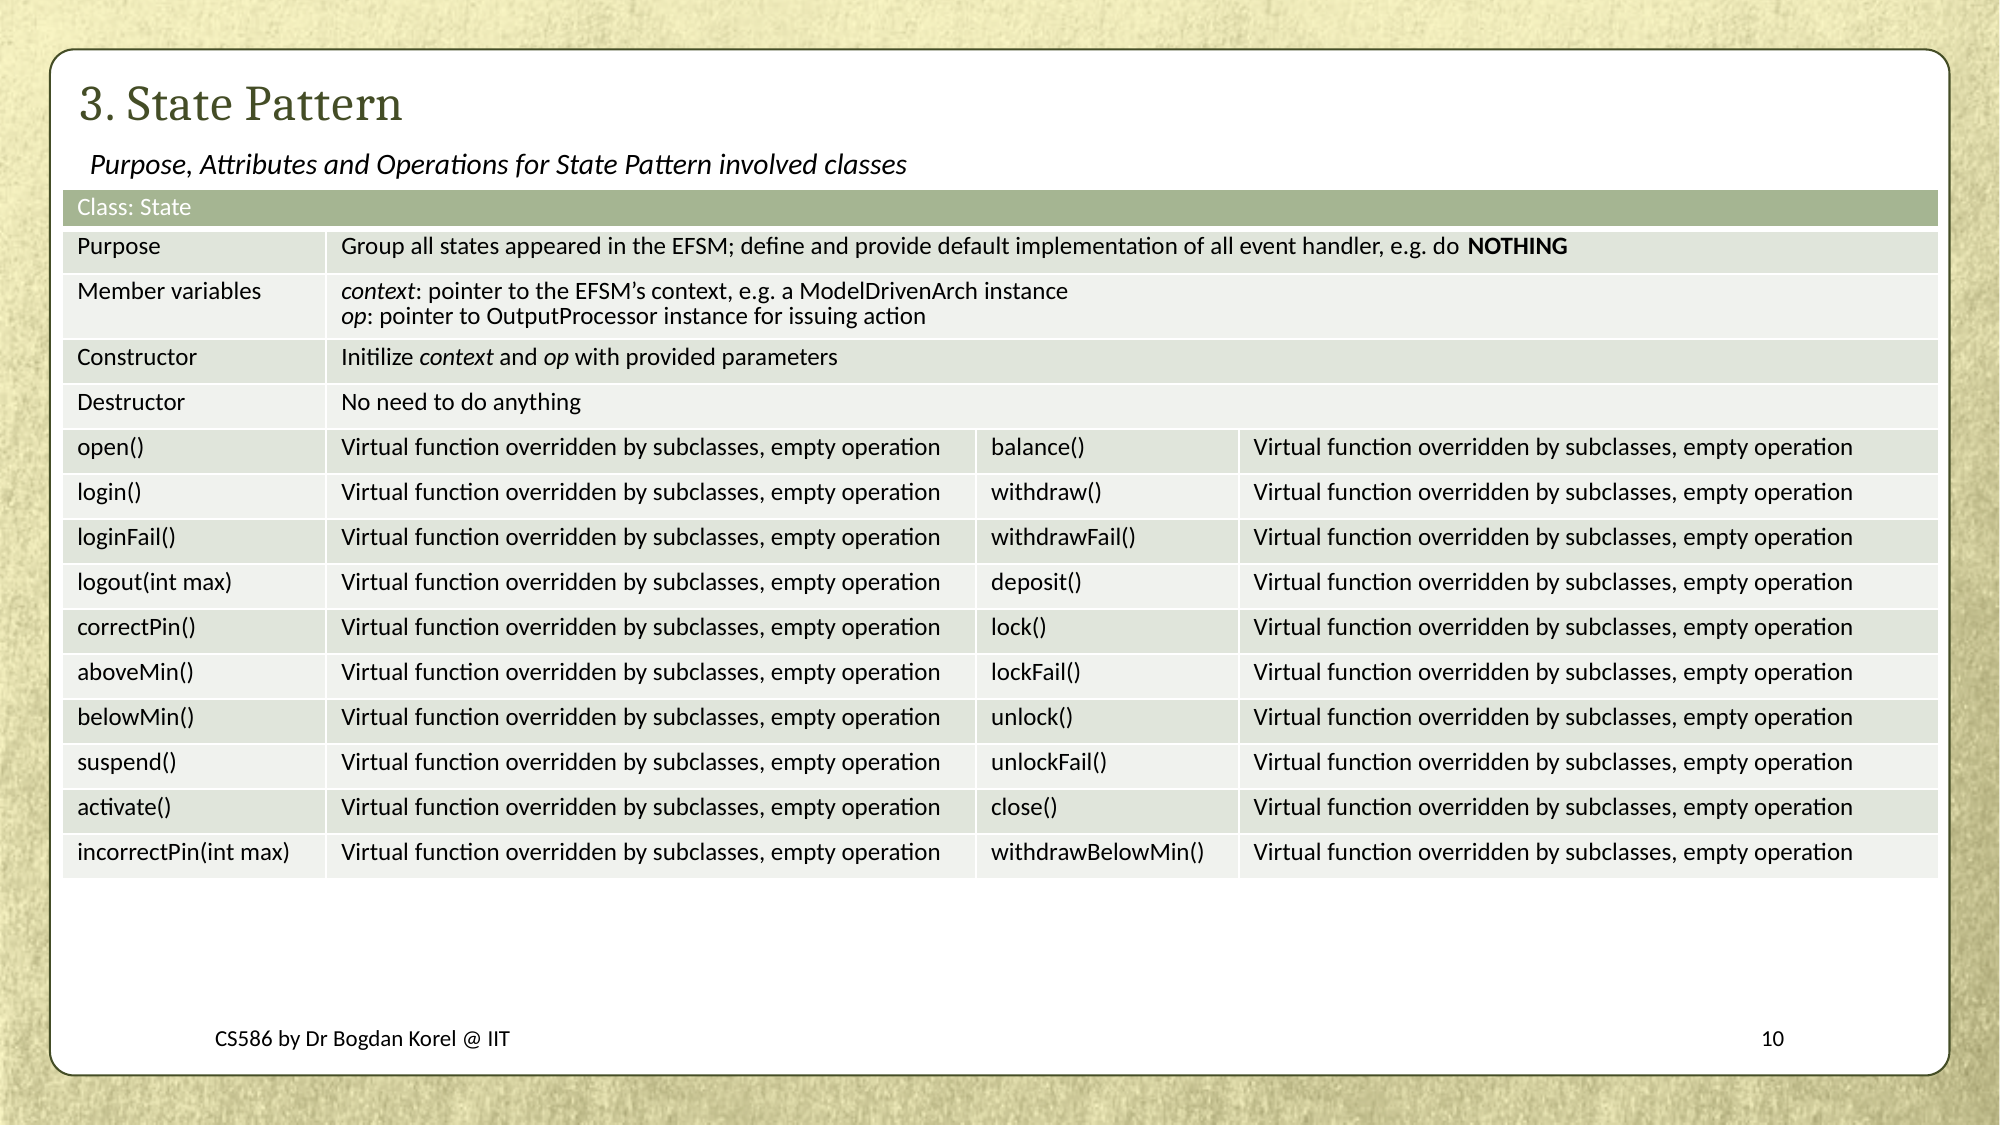

# 3. State Pattern
Purpose, Attributes and Operations for State Pattern involved classes

| Class: State |  |  |  |
| --- | --- | --- | --- |
| Purpose | Group all states appeared in the EFSM; define and provide default implementation of all event handler, e.g. do NOTHING |  |  |
| Member variables | context: pointer to the EFSM’s context, e.g. a ModelDrivenArch instance op: pointer to OutputProcessor instance for issuing action |  |  |
| Constructor | Initilize context and op with provided parameters |  |  |
| Destructor | No need to do anything |  |  |
| open() | Virtual function overridden by subclasses, empty operation | balance() | Virtual function overridden by subclasses, empty operation |
| login() | Virtual function overridden by subclasses, empty operation | withdraw() | Virtual function overridden by subclasses, empty operation |
| loginFail() | Virtual function overridden by subclasses, empty operation | withdrawFail() | Virtual function overridden by subclasses, empty operation |
| logout(int max) | Virtual function overridden by subclasses, empty operation | deposit() | Virtual function overridden by subclasses, empty operation |
| correctPin() | Virtual function overridden by subclasses, empty operation | lock() | Virtual function overridden by subclasses, empty operation |
| aboveMin() | Virtual function overridden by subclasses, empty operation | lockFail() | Virtual function overridden by subclasses, empty operation |
| belowMin() | Virtual function overridden by subclasses, empty operation | unlock() | Virtual function overridden by subclasses, empty operation |
| suspend() | Virtual function overridden by subclasses, empty operation | unlockFail() | Virtual function overridden by subclasses, empty operation |
| activate() | Virtual function overridden by subclasses, empty operation | close() | Virtual function overridden by subclasses, empty operation |
| incorrectPin(int max) | Virtual function overridden by subclasses, empty operation | withdrawBelowMin() | Virtual function overridden by subclasses, empty operation |
CS586 by Dr Bogdan Korel @ IIT
10